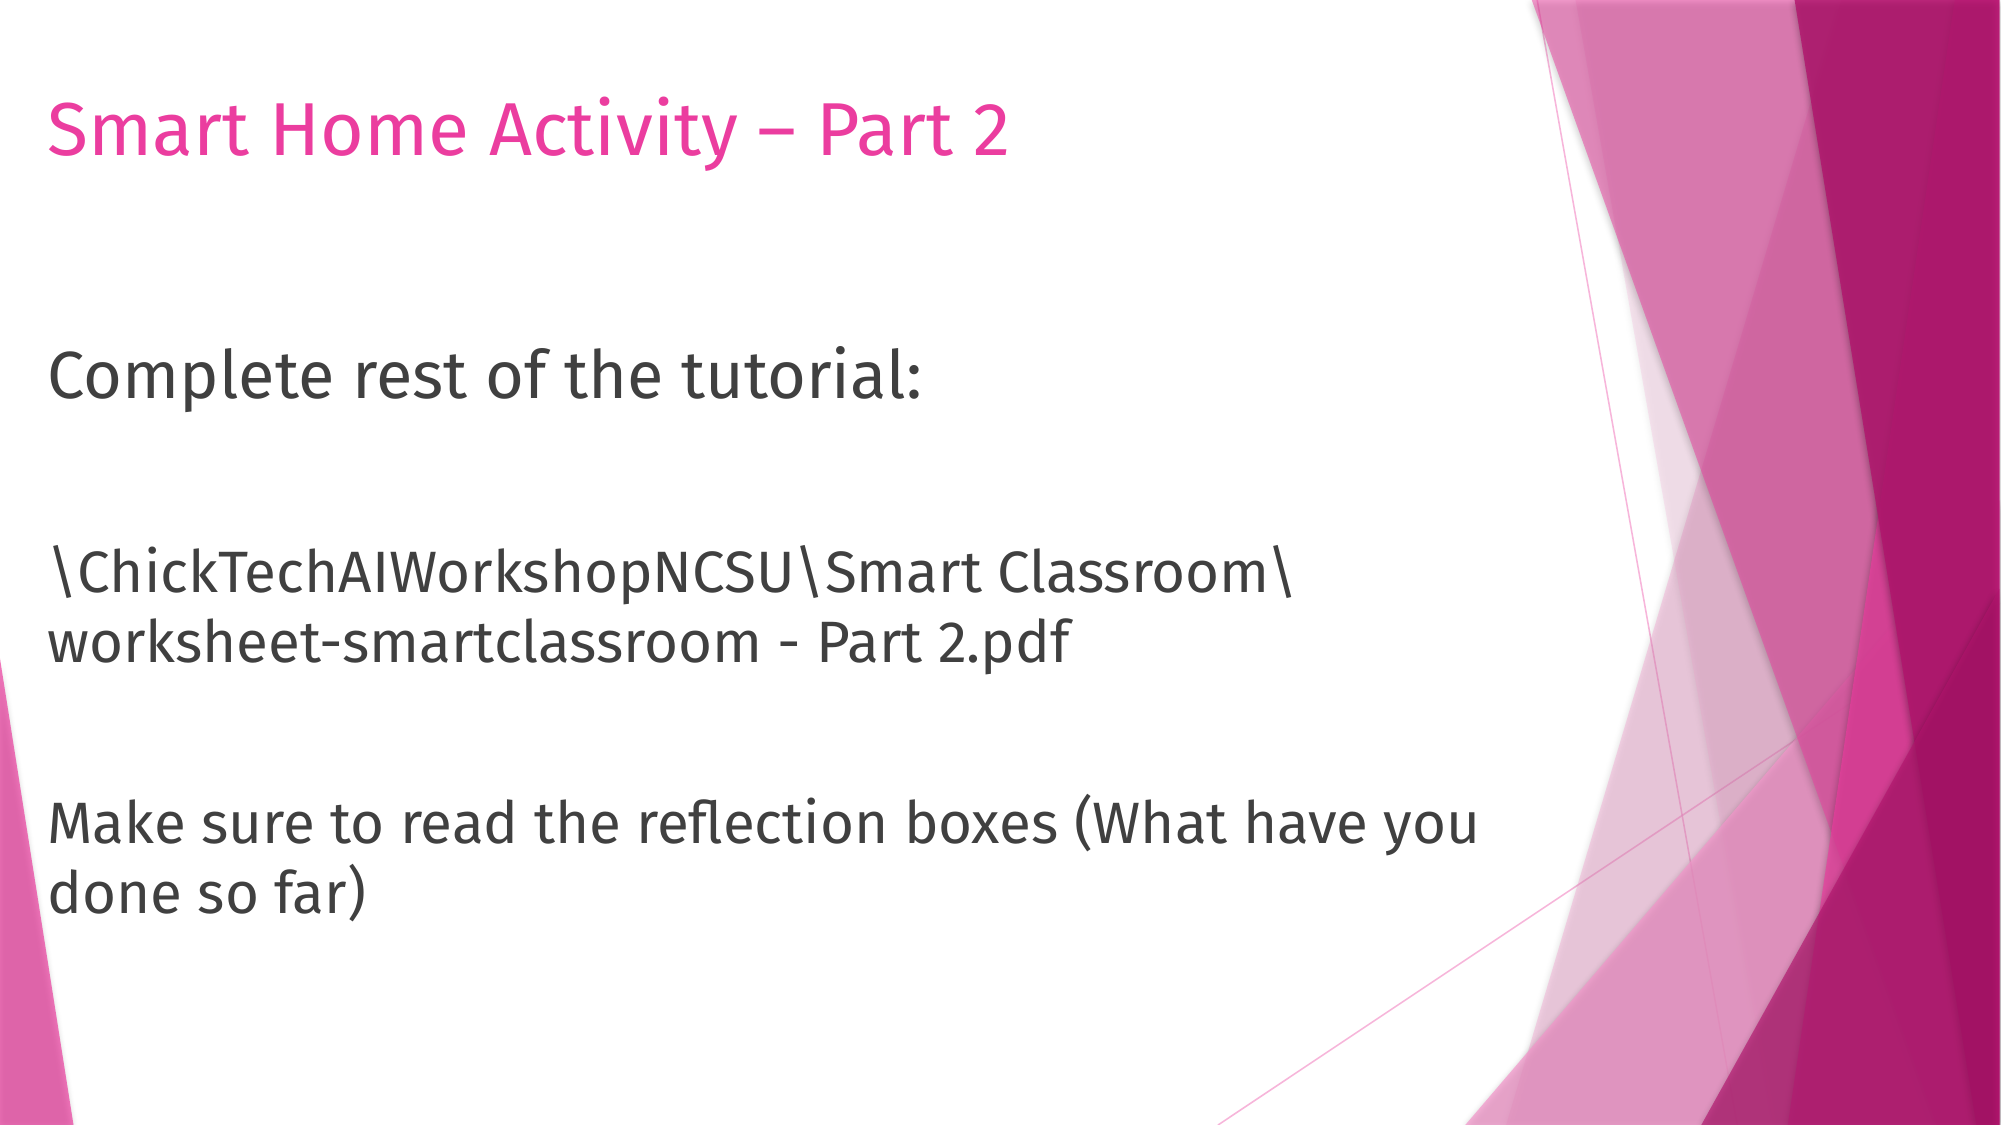

# Smart Home Activity – Part 2
Complete rest of the tutorial:

\ChickTechAIWorkshopNCSU\Smart Classroom\worksheet-smartclassroom - Part 2.pdf

Make sure to read the reflection boxes (What have you done so far)